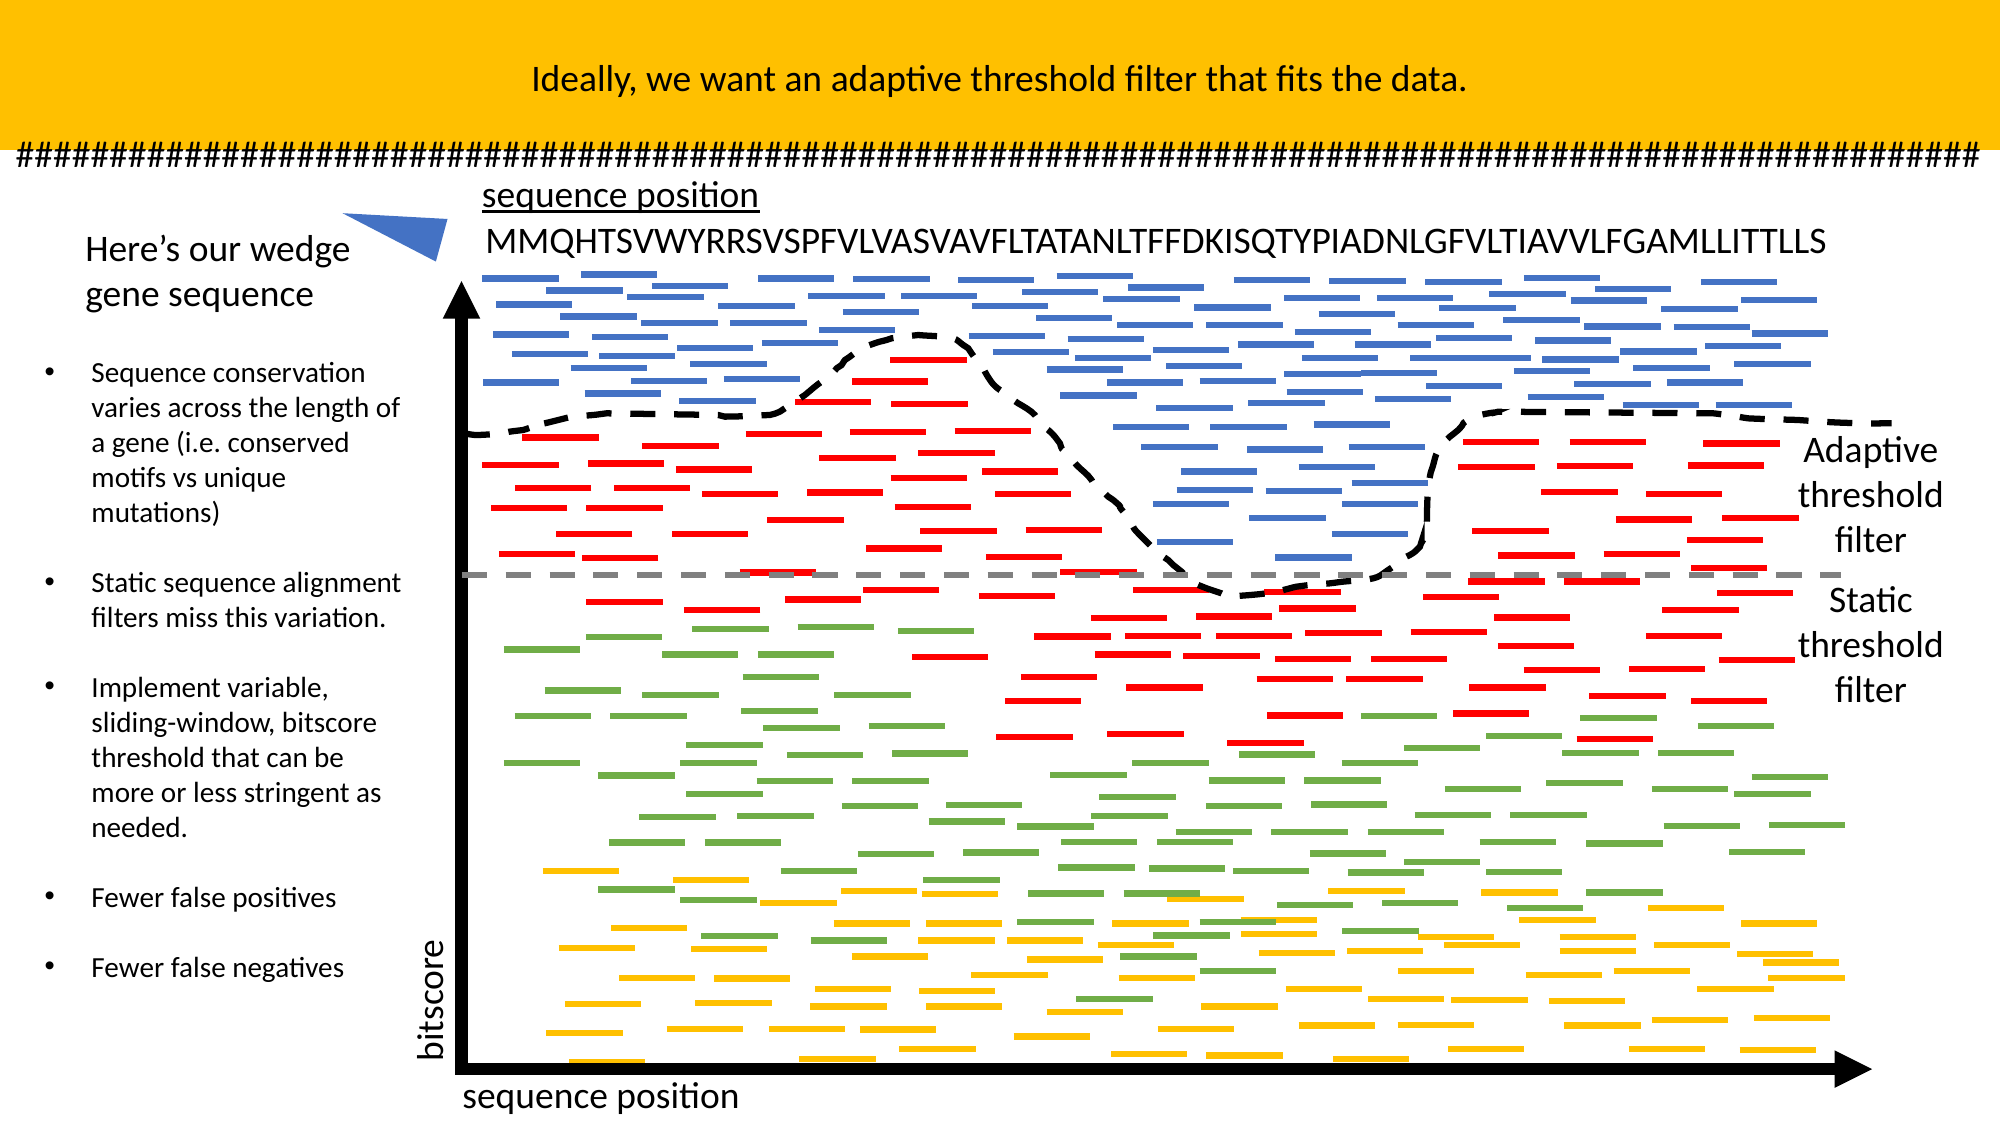

Ideally, we want an adaptive threshold filter that fits the data.
#########################################################################################################
sequence position

MMQHTSVWYRRSVSPFVLVASVAVFLTATANLTFFDKISQTYPIADNLGFVLTIAVVLFGAMLLITTLLS
Here’s our wedge gene sequence

Sequence conservation varies across the length of a gene (i.e. conserved motifs vs unique mutations)

Static sequence alignment filters miss this variation.

Implement variable, sliding-window, bitscore threshold that can be more or less stringent as needed.

Fewer false positives

Fewer false negatives

Adaptive
threshold
filter
Static
threshold
filter
bitscore
sequence position